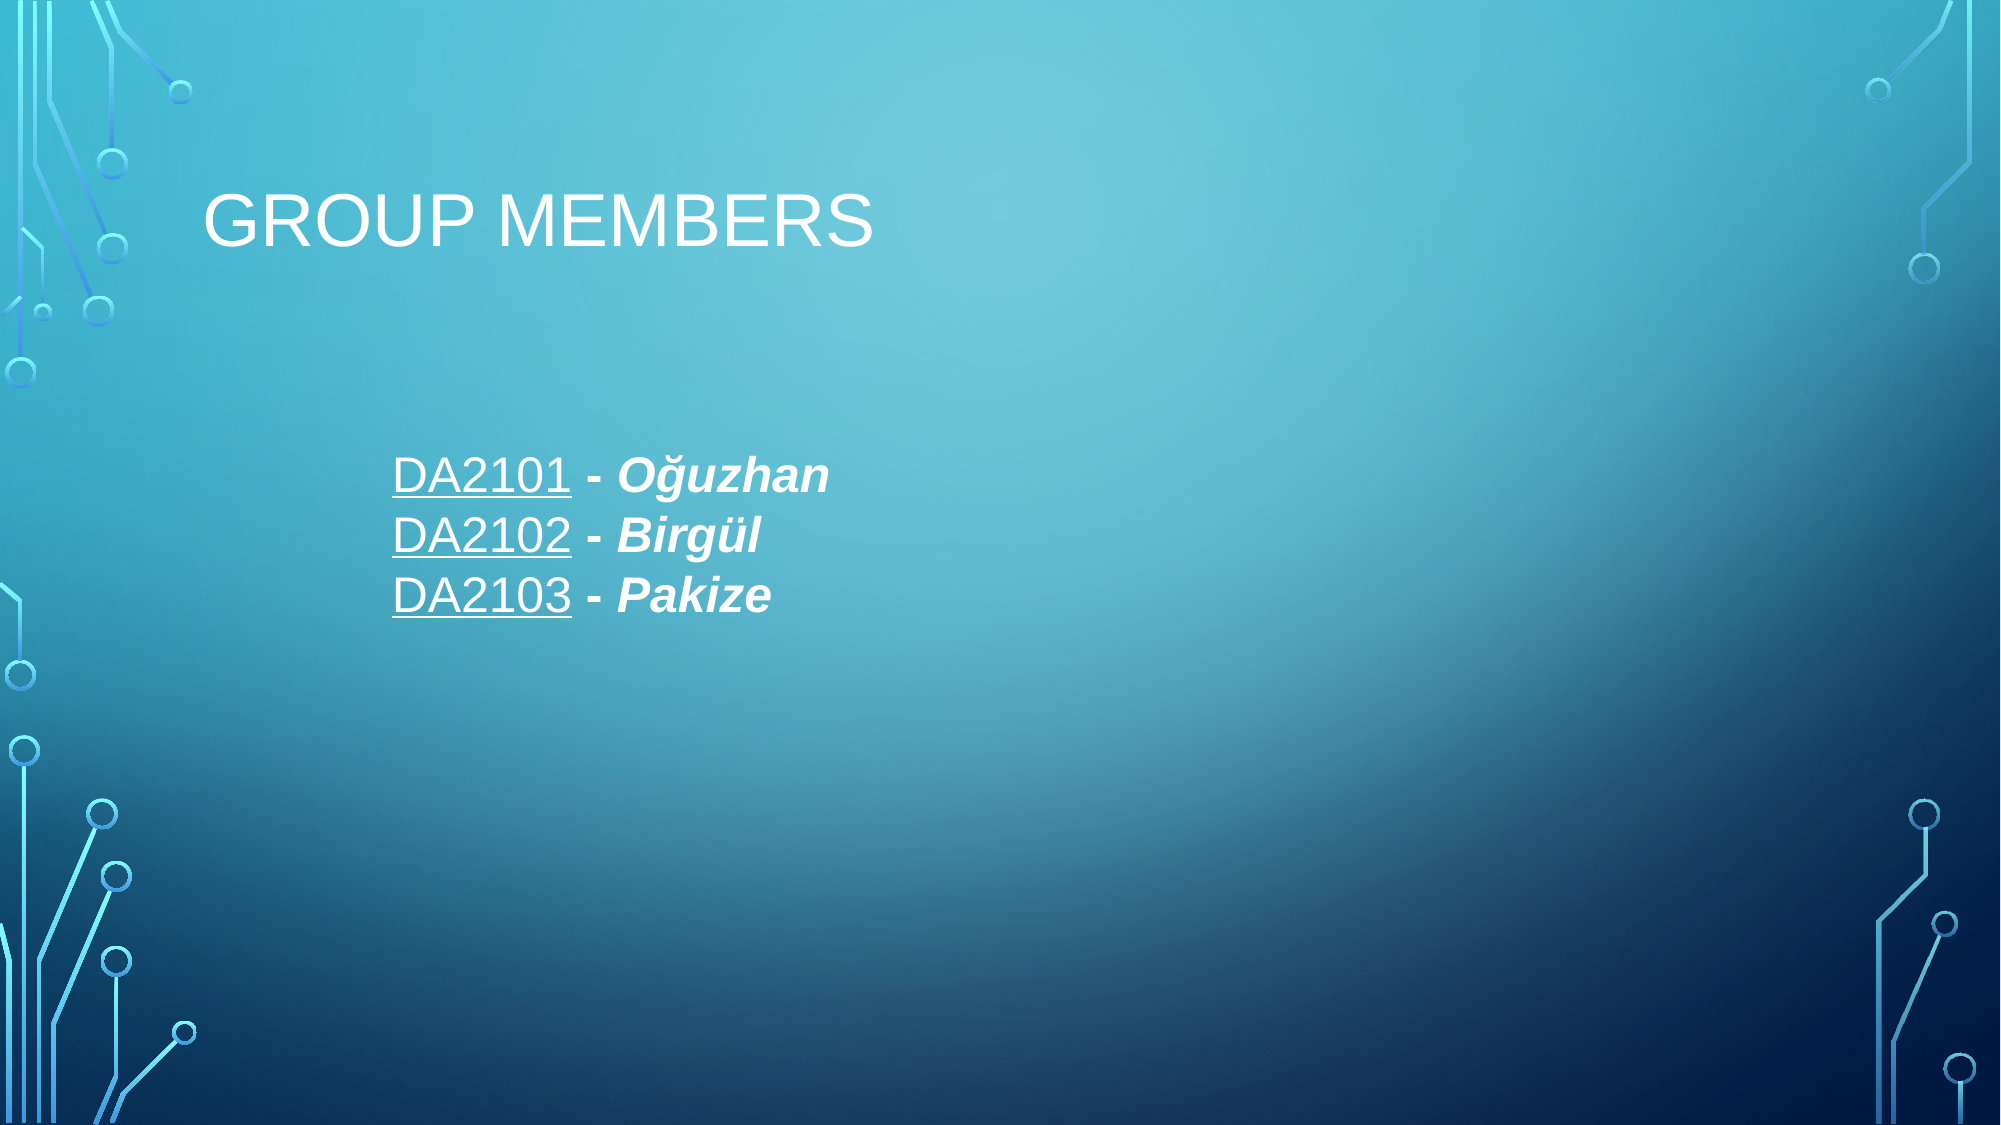

# Group Members
DA2101 - Oğuzhan
DA2102 - Birgül
DA2103 - Pakize